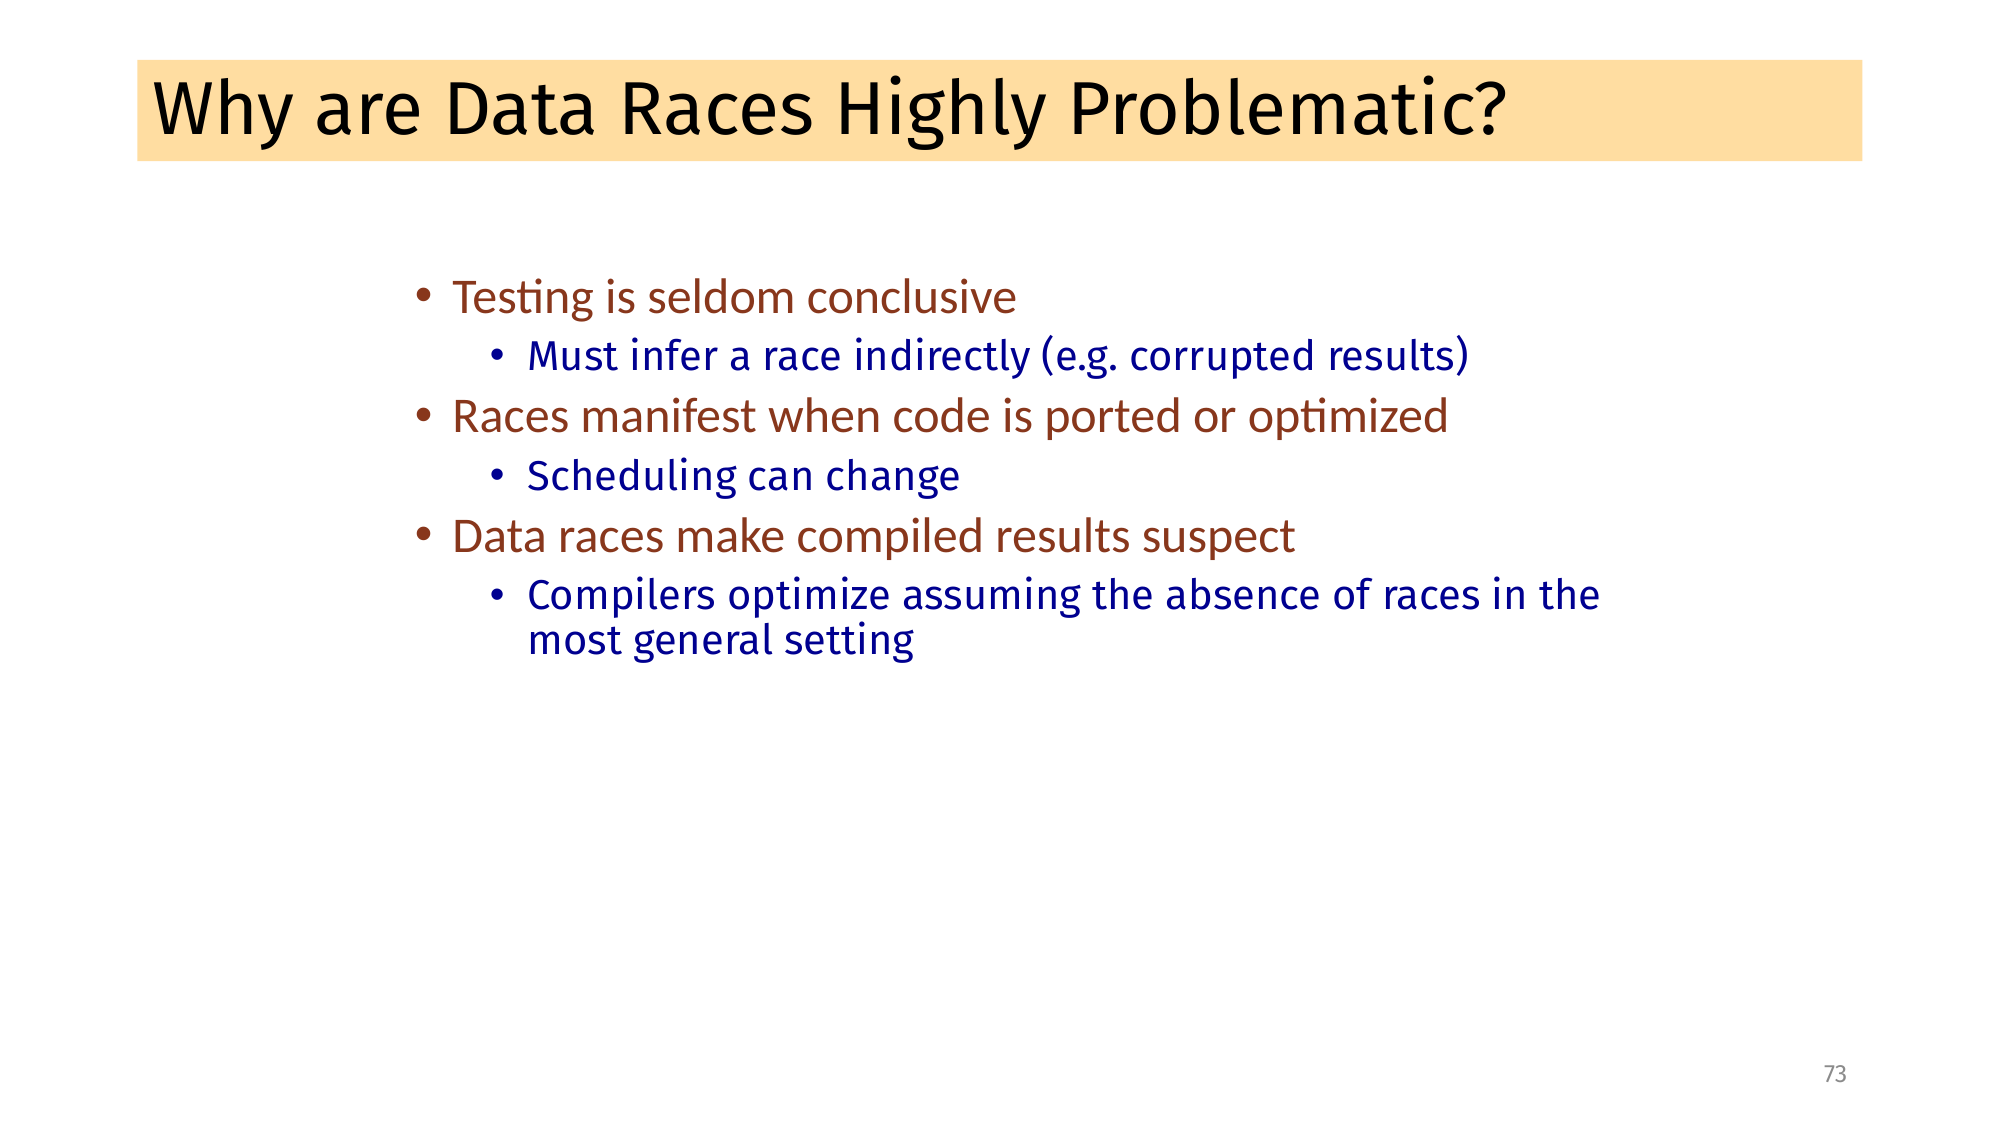

# Why are Data Races Highly Problematic?
Testing is seldom conclusive
Must infer a race indirectly (e.g. corrupted results)
Races manifest when code is ported or optimized
Scheduling can change
Data races make compiled results suspect
Compilers optimize assuming the absence of races in the most general setting
73